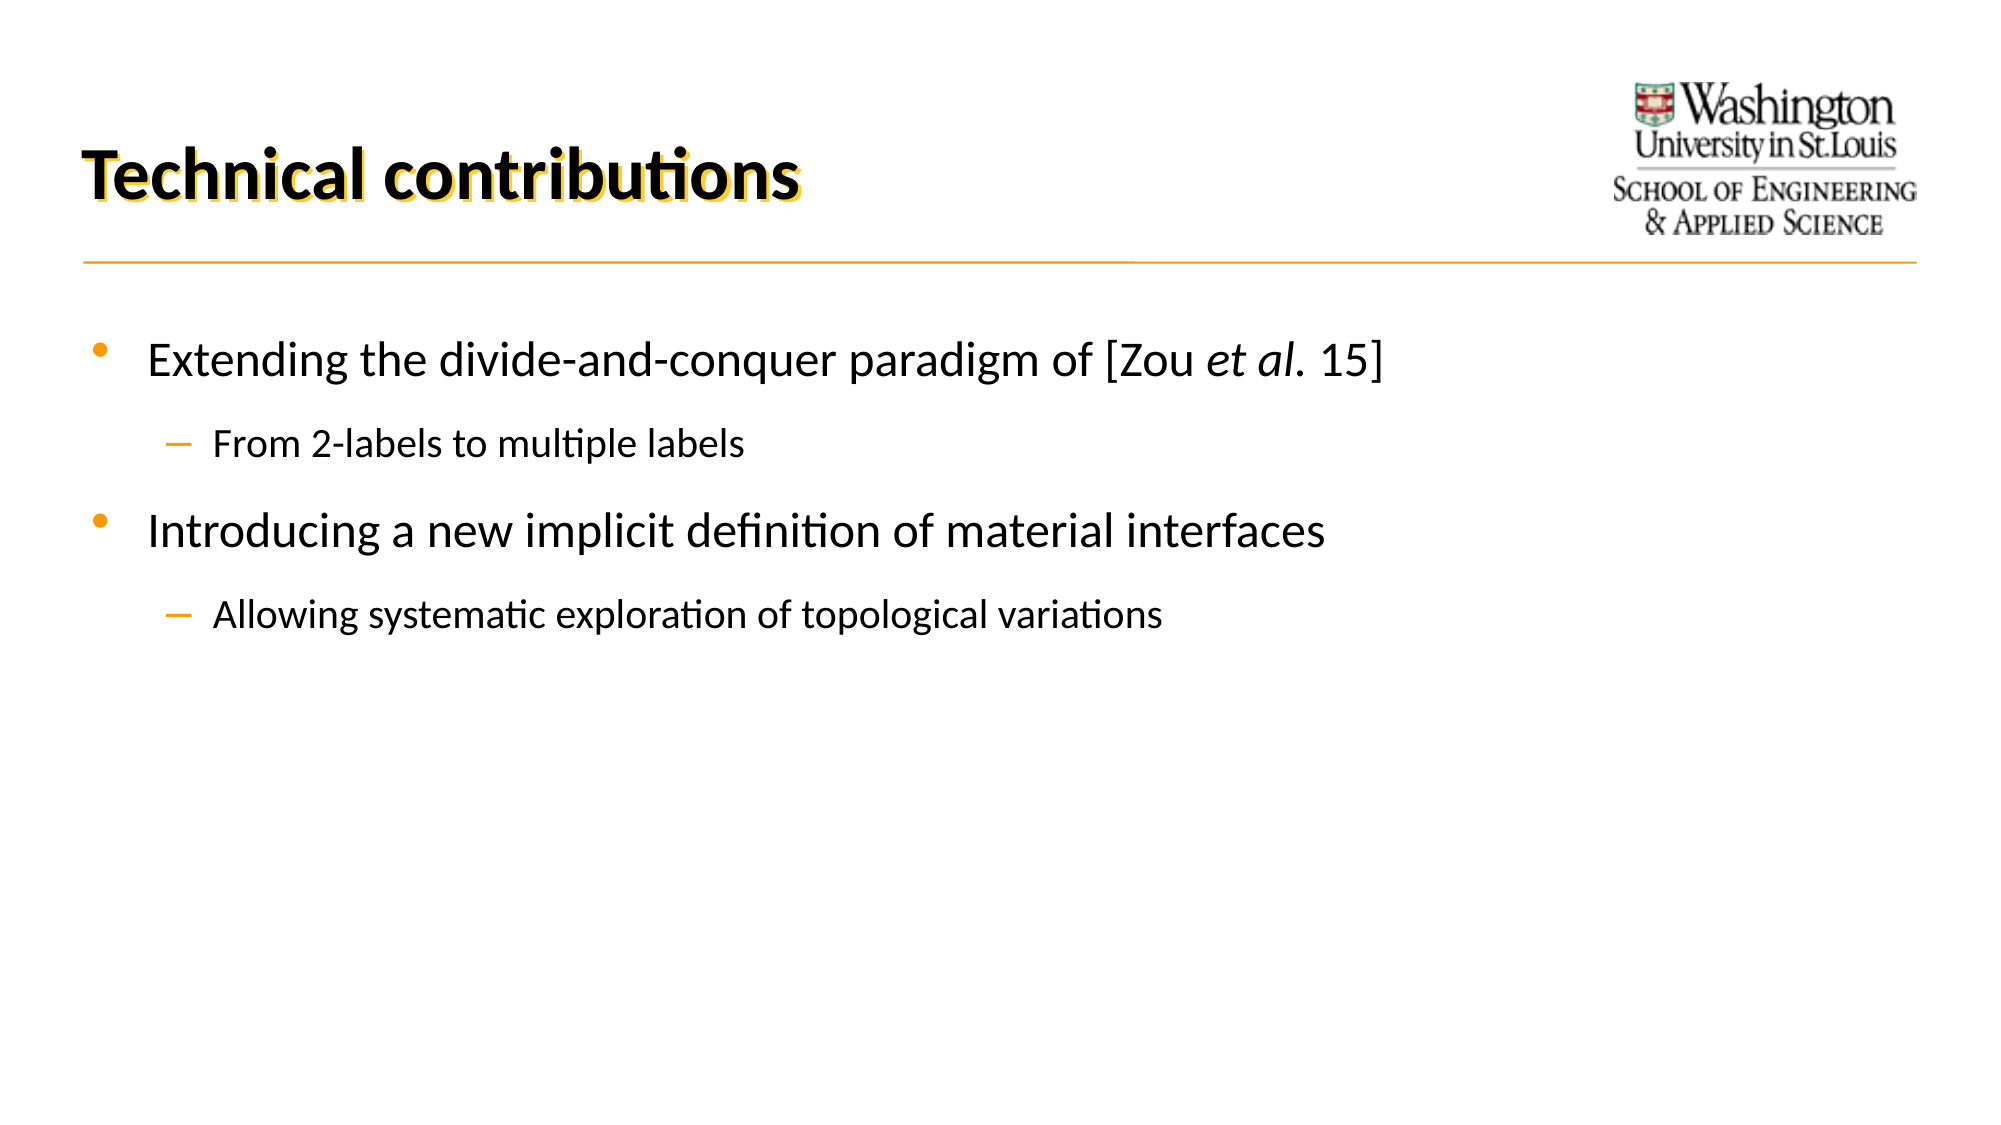

# Technical contributions
Extending the divide-and-conquer paradigm of [Zou et al. 15]
From 2-labels to multiple labels
Introducing a new implicit definition of material interfaces
Allowing systematic exploration of topological variations